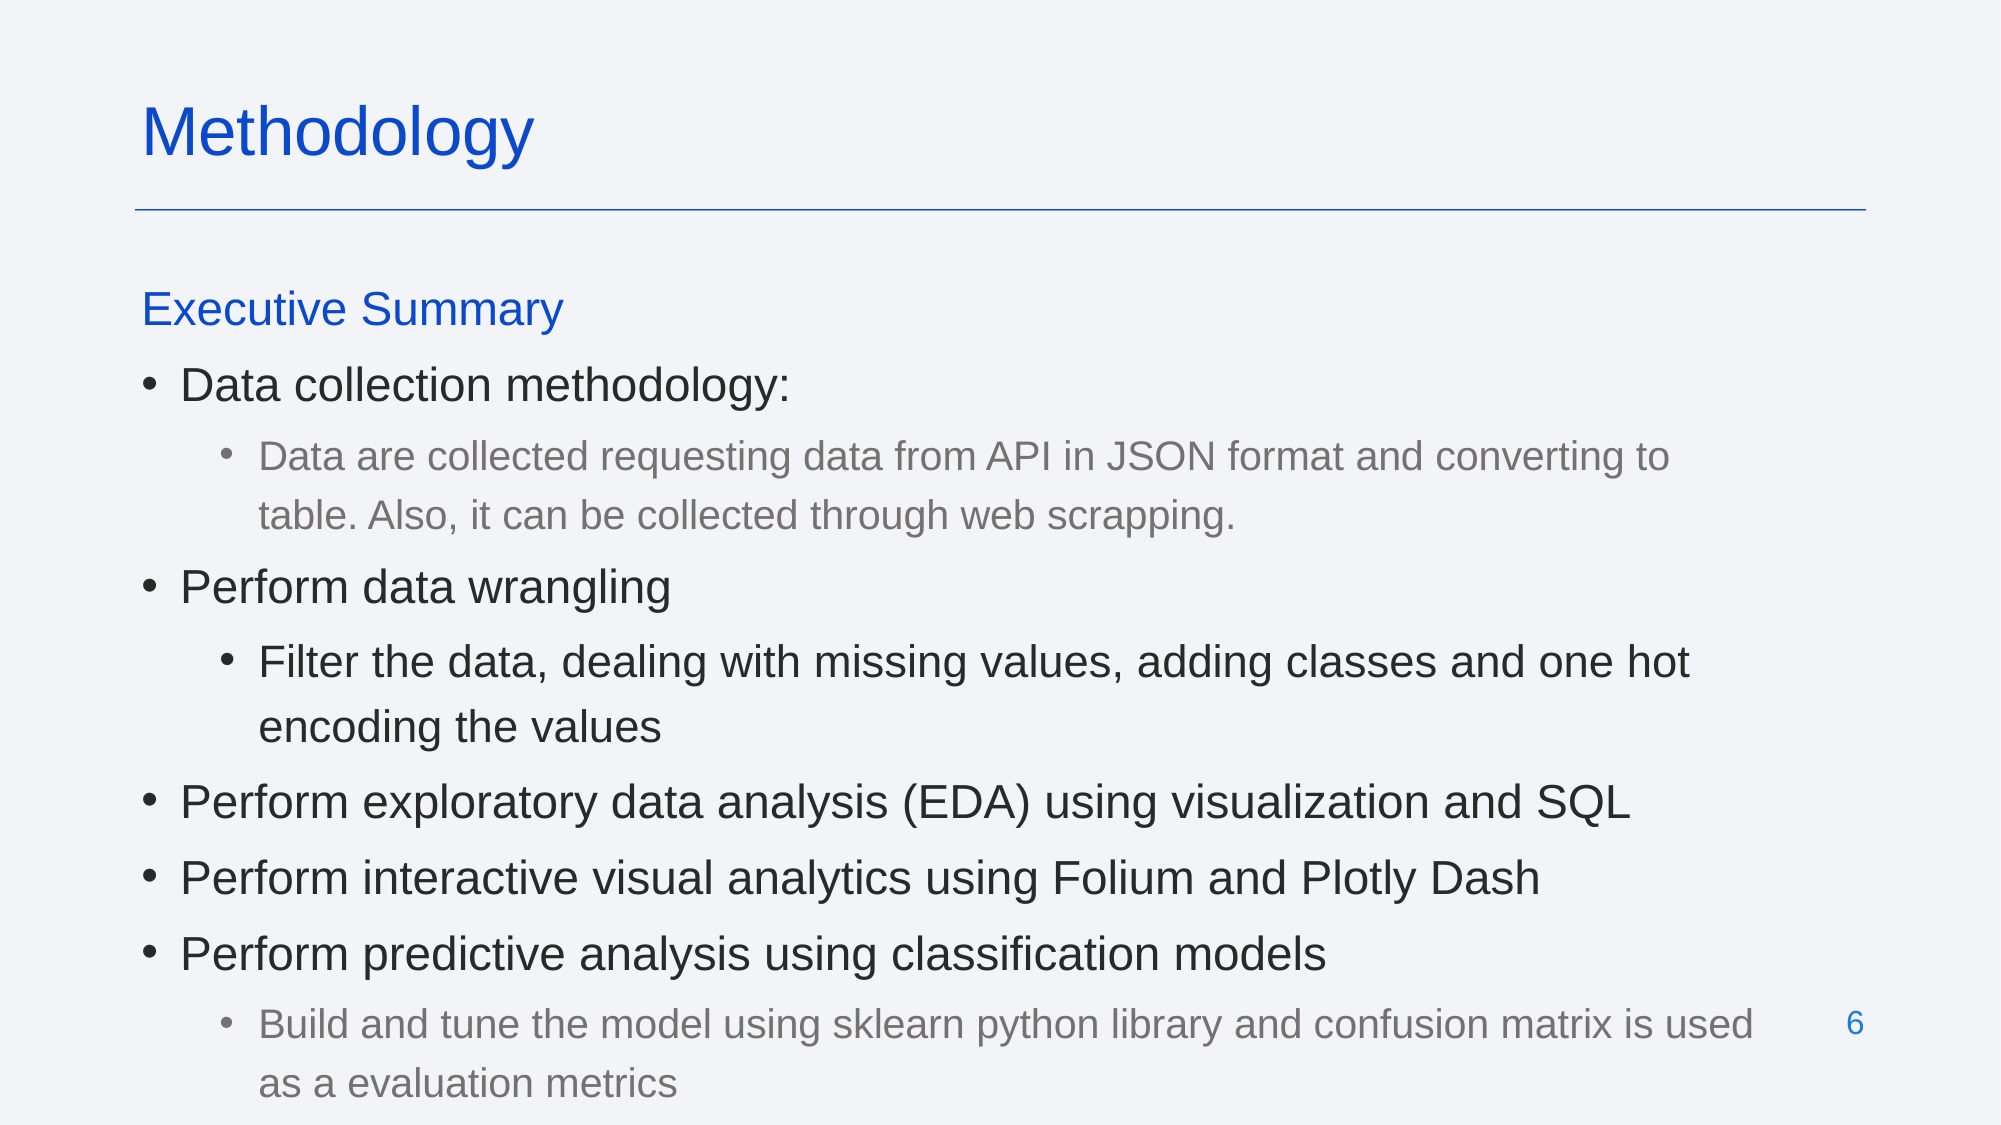

Methodology
Executive Summary
Data collection methodology:
Data are collected requesting data from API in JSON format and converting to table. Also, it can be collected through web scrapping.
Perform data wrangling
Filter the data, dealing with missing values, adding classes and one hot encoding the values
Perform exploratory data analysis (EDA) using visualization and SQL
Perform interactive visual analytics using Folium and Plotly Dash
Perform predictive analysis using classification models
Build and tune the model using sklearn python library and confusion matrix is used as a evaluation metrics

6